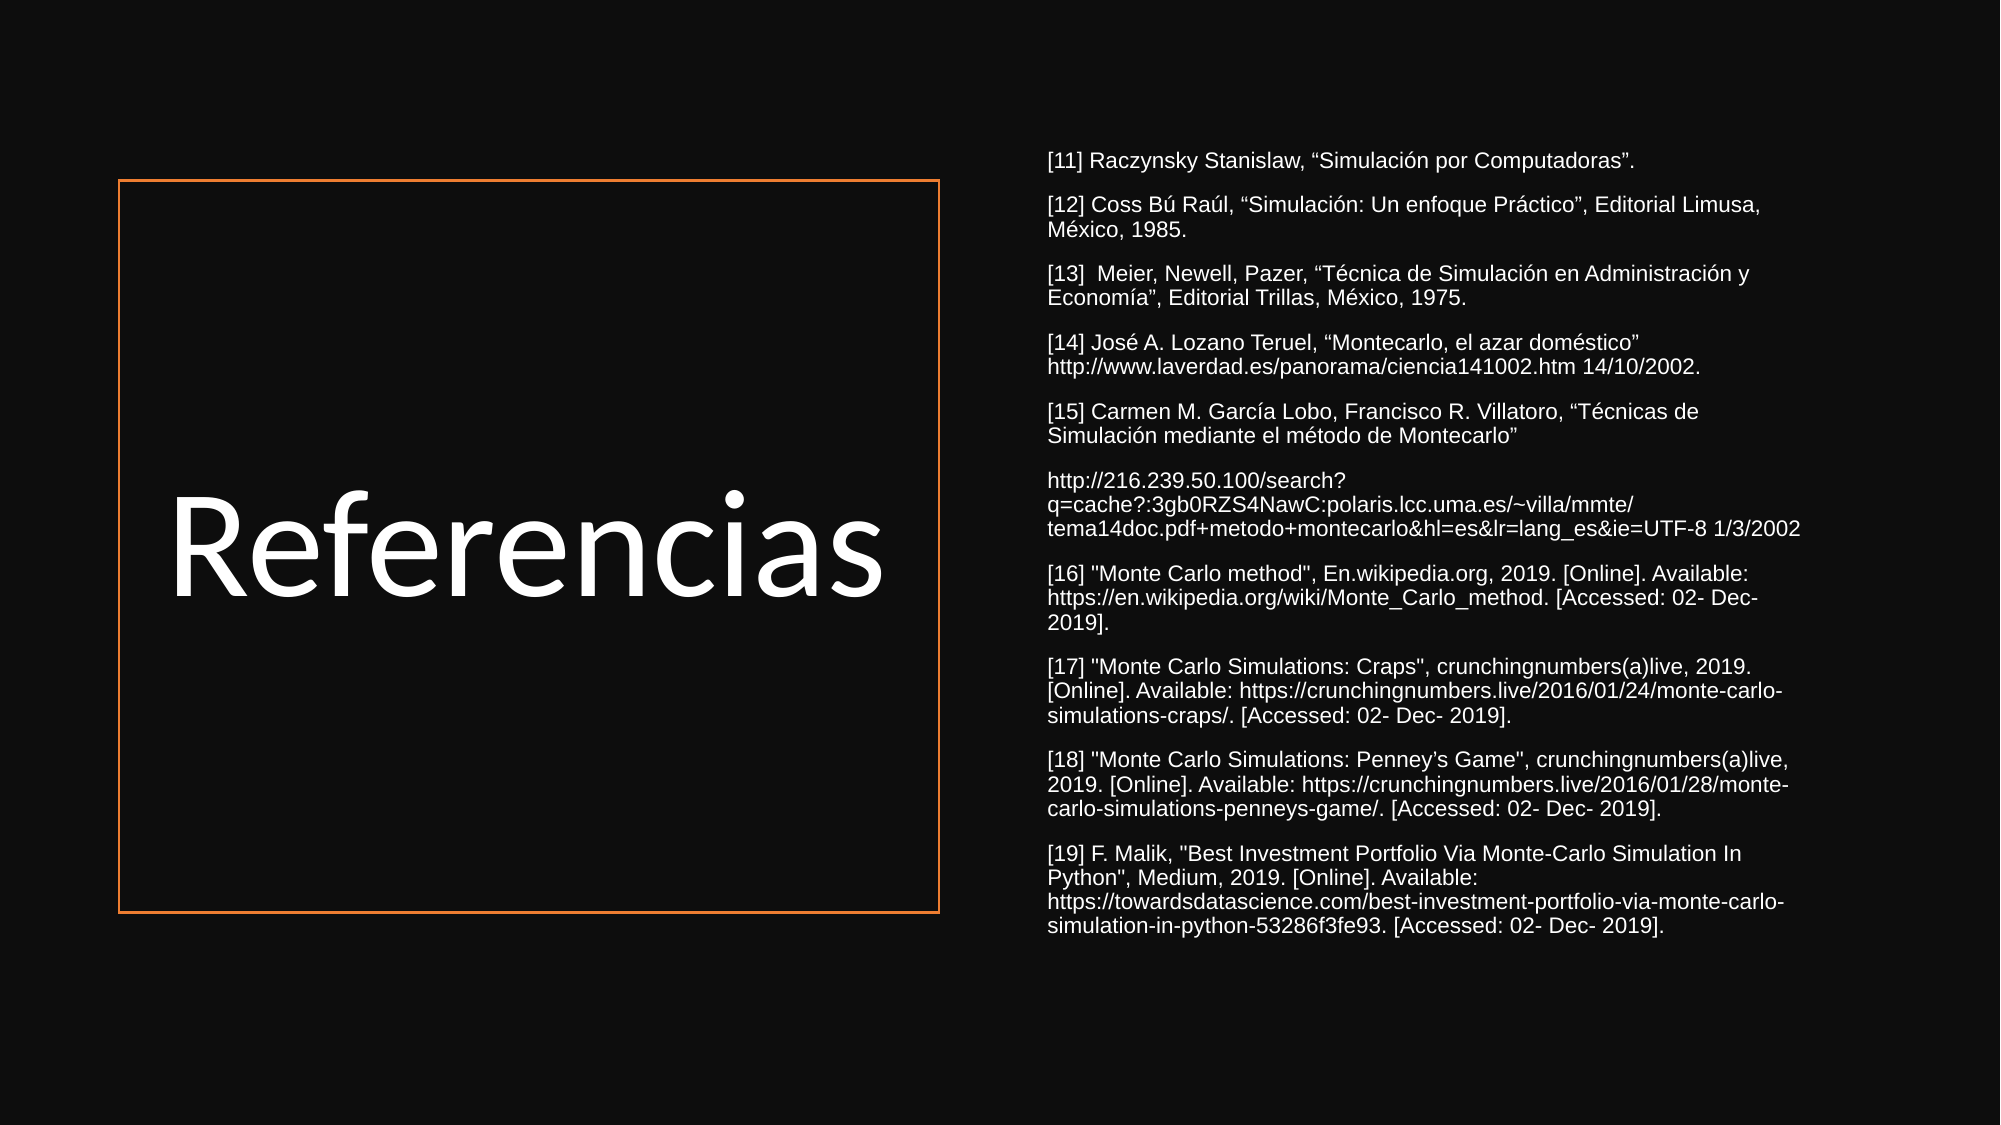

[11] Raczynsky Stanislaw, “Simulación por Computadoras”.
[12] Coss Bú Raúl, “Simulación: Un enfoque Práctico”, Editorial Limusa, México, 1985.
[13]  Meier, Newell, Pazer, “Técnica de Simulación en Administración y Economía”, Editorial Trillas, México, 1975.
[14] José A. Lozano Teruel, “Montecarlo, el azar doméstico” http://www.laverdad.es/panorama/ciencia141002.htm 14/10/2002.
[15] Carmen M. García Lobo, Francisco R. Villatoro, “Técnicas de Simulación mediante el método de Montecarlo”
http://216.239.50.100/search?q=cache?:3gb0RZS4NawC:polaris.lcc.uma.es/~villa/mmte/tema14doc.pdf+metodo+montecarlo&hl=es&lr=lang_es&ie=UTF-8 1/3/2002
[16] "Monte Carlo method", En.wikipedia.org, 2019. [Online]. Available: https://en.wikipedia.org/wiki/Monte_Carlo_method. [Accessed: 02- Dec- 2019].
[17] "Monte Carlo Simulations: Craps", crunchingnumbers(a)live, 2019. [Online]. Available: https://crunchingnumbers.live/2016/01/24/monte-carlo-simulations-craps/. [Accessed: 02- Dec- 2019].
[18] "Monte Carlo Simulations: Penney’s Game", crunchingnumbers(a)live, 2019. [Online]. Available: https://crunchingnumbers.live/2016/01/28/monte-carlo-simulations-penneys-game/. [Accessed: 02- Dec- 2019].
[19] F. Malik, "Best Investment Portfolio Via Monte-Carlo Simulation In Python", Medium, 2019. [Online]. Available: https://towardsdatascience.com/best-investment-portfolio-via-monte-carlo-simulation-in-python-53286f3fe93. [Accessed: 02- Dec- 2019].

# Referencias